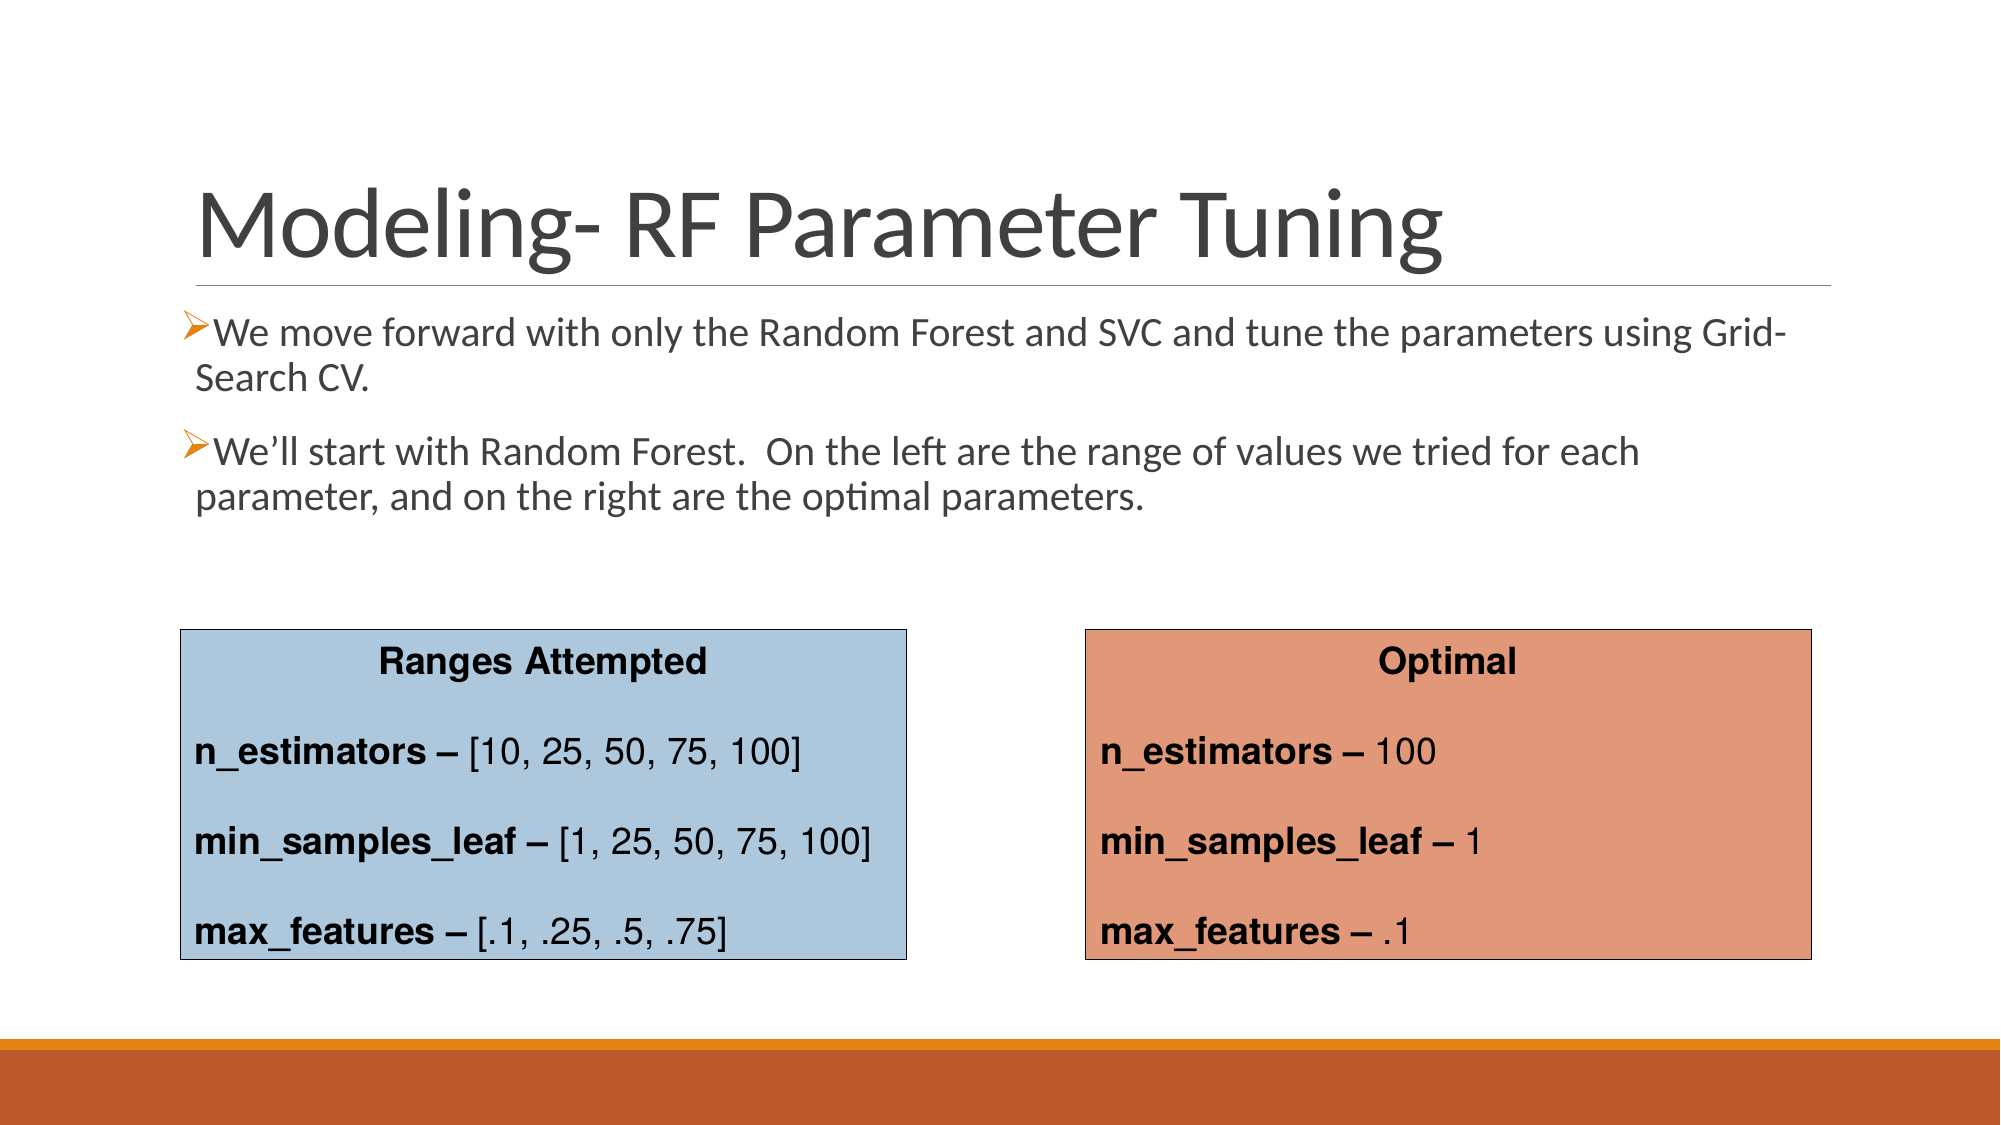

# Modeling- RF Parameter Tuning
We move forward with only the Random Forest and SVC and tune the parameters using Grid-Search CV.
We’ll start with Random Forest.  On the left are the range of values we tried for each parameter, and on the right are the optimal parameters.
Ranges Attempted

n_estimators – [10, 25, 50, 75, 100]

min_samples_leaf – [1, 25, 50, 75, 100]

max_features – [.1, .25, .5, .75]
Optimal

n_estimators – 100

min_samples_leaf – 1

max_features – .1